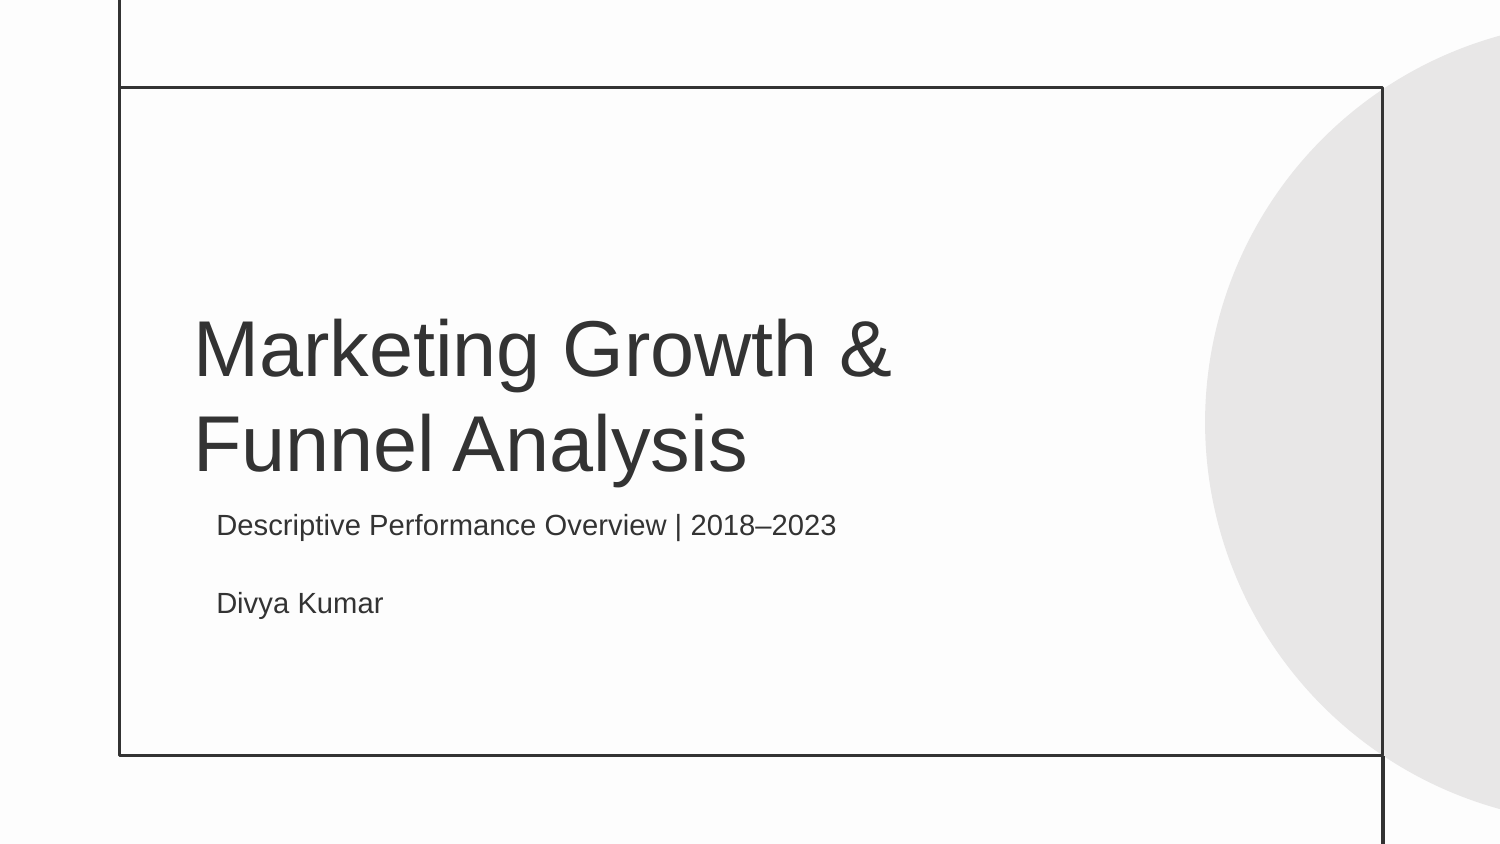

# Marketing Growth & Funnel Analysis
Descriptive Performance Overview | 2018–2023
Divya Kumar